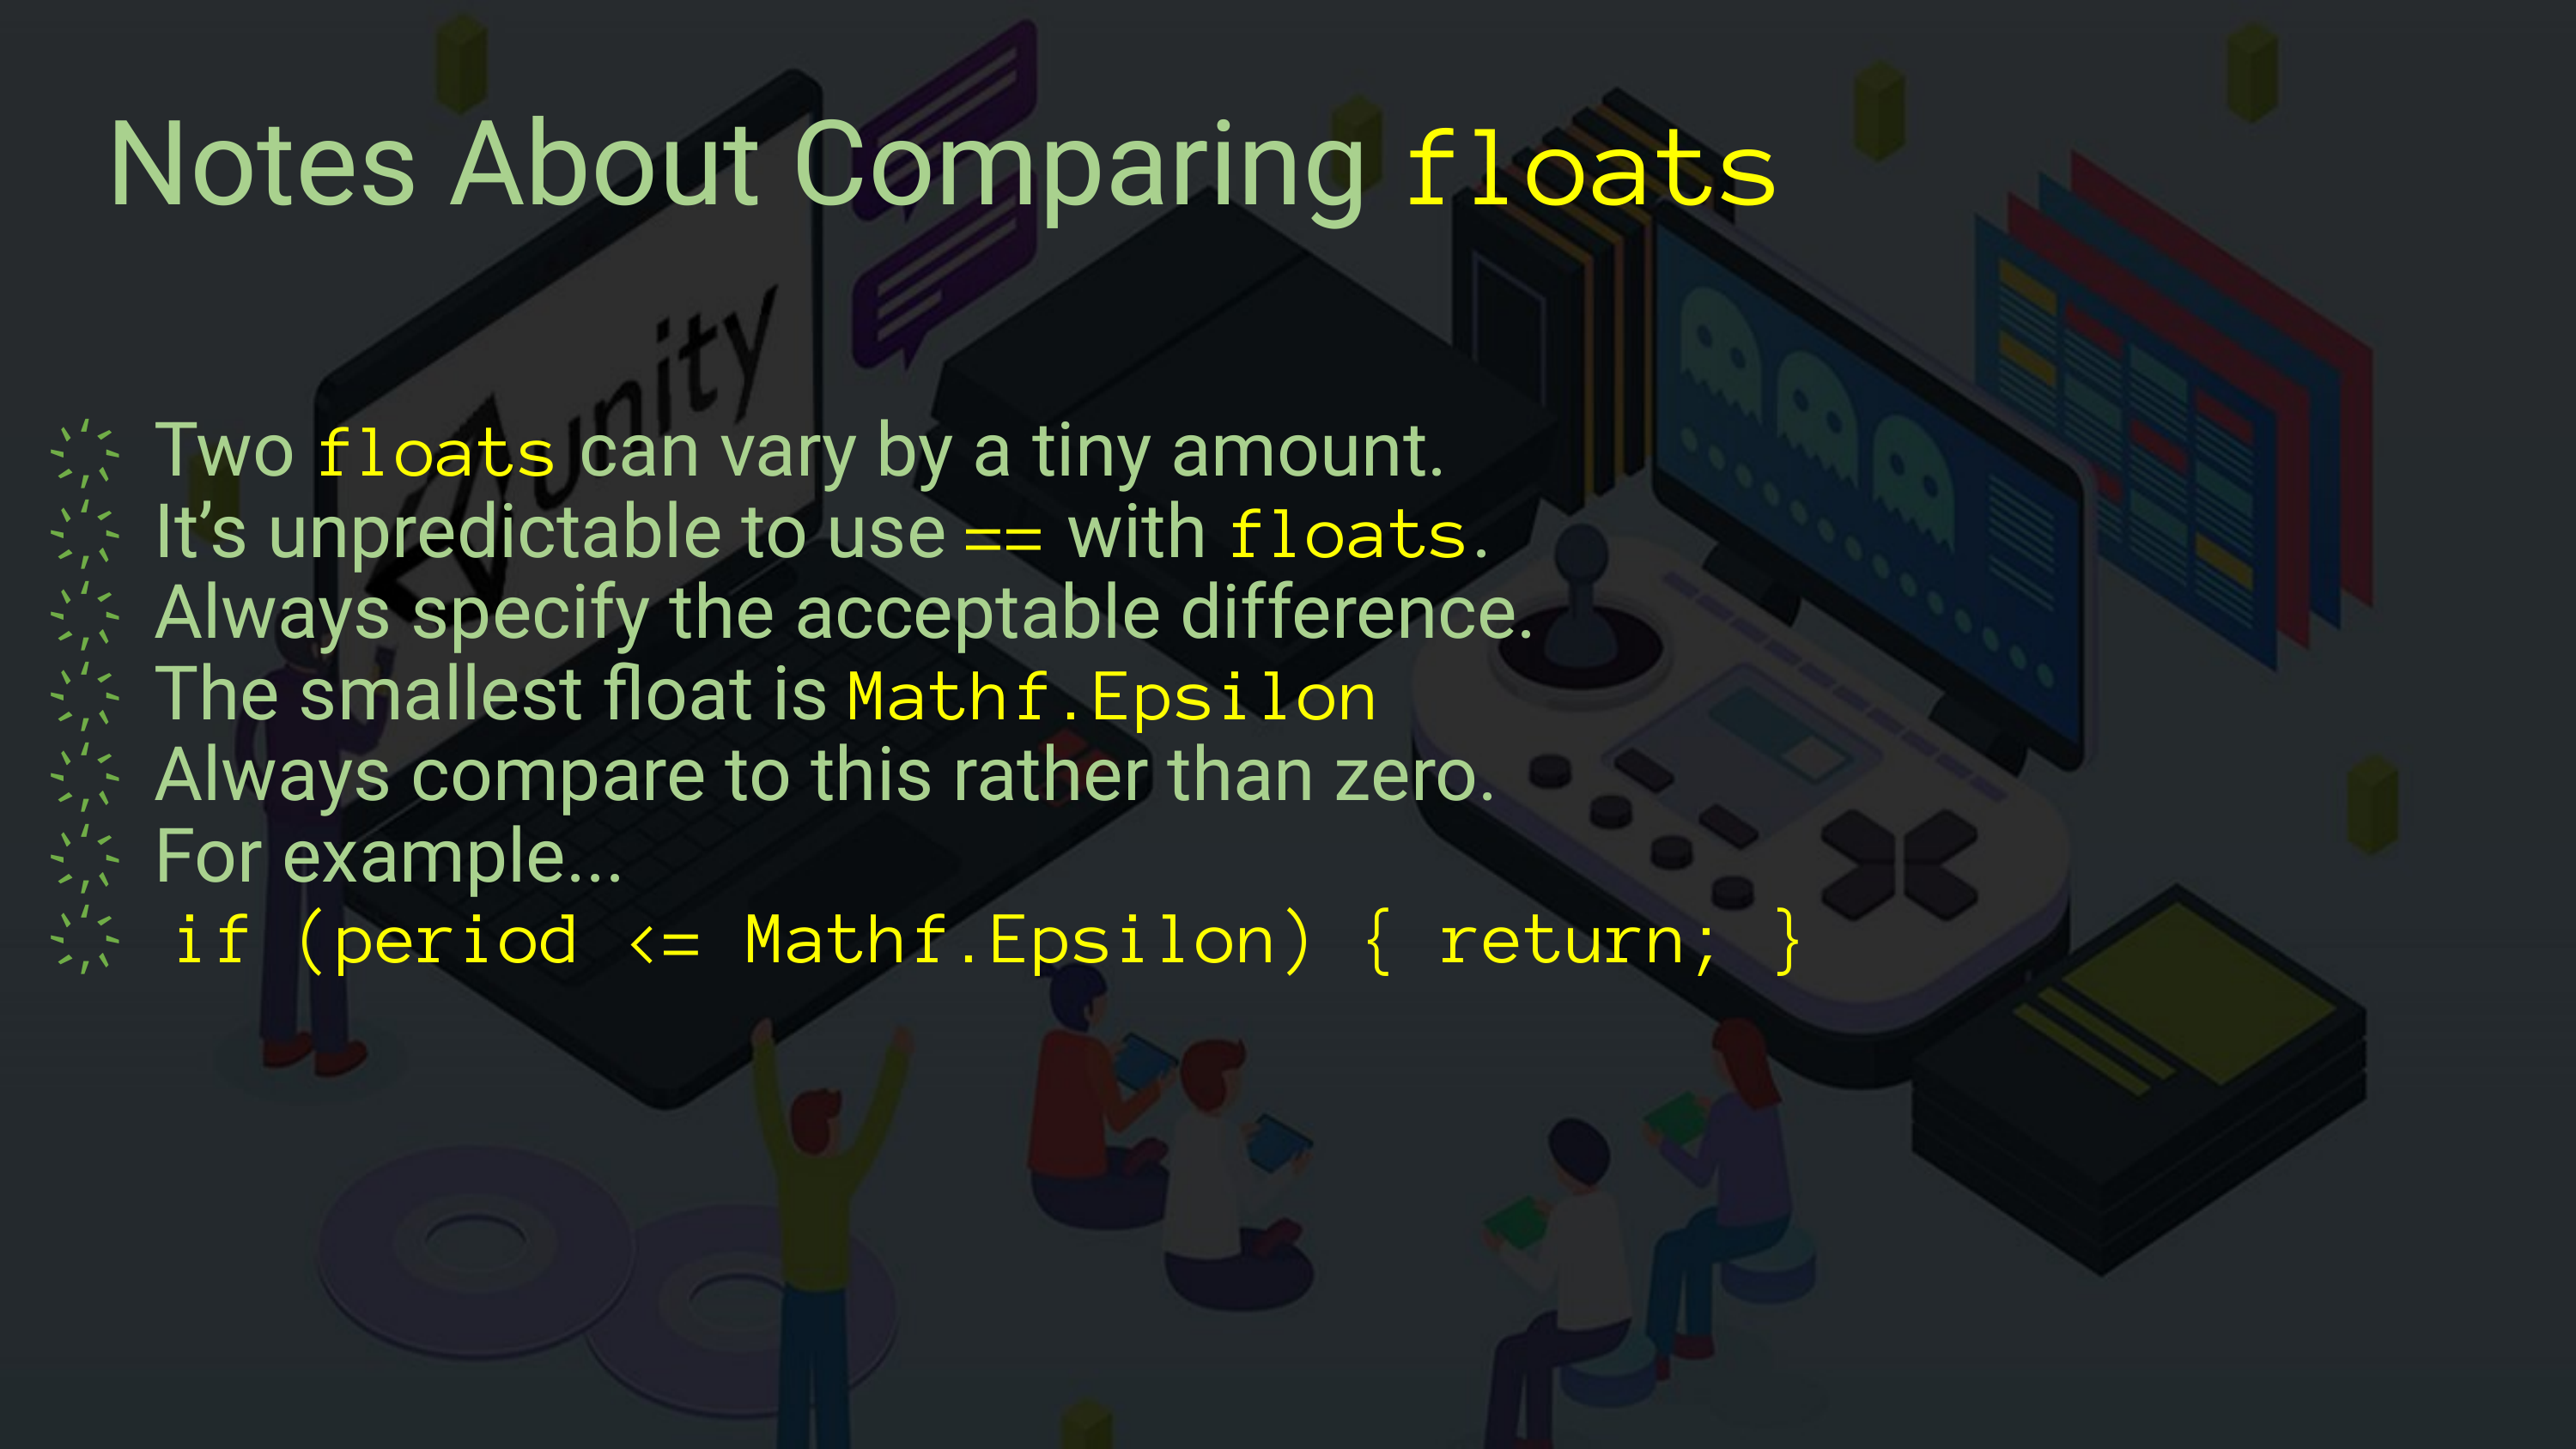

# Notes About Comparing floats
Two floats can vary by a tiny amount.
It’s unpredictable to use == with floats.
Always specify the acceptable difference.
The smallest float is Mathf.Epsilon
Always compare to this rather than zero.
For example...
 if (period <= Mathf.Epsilon) { return; }